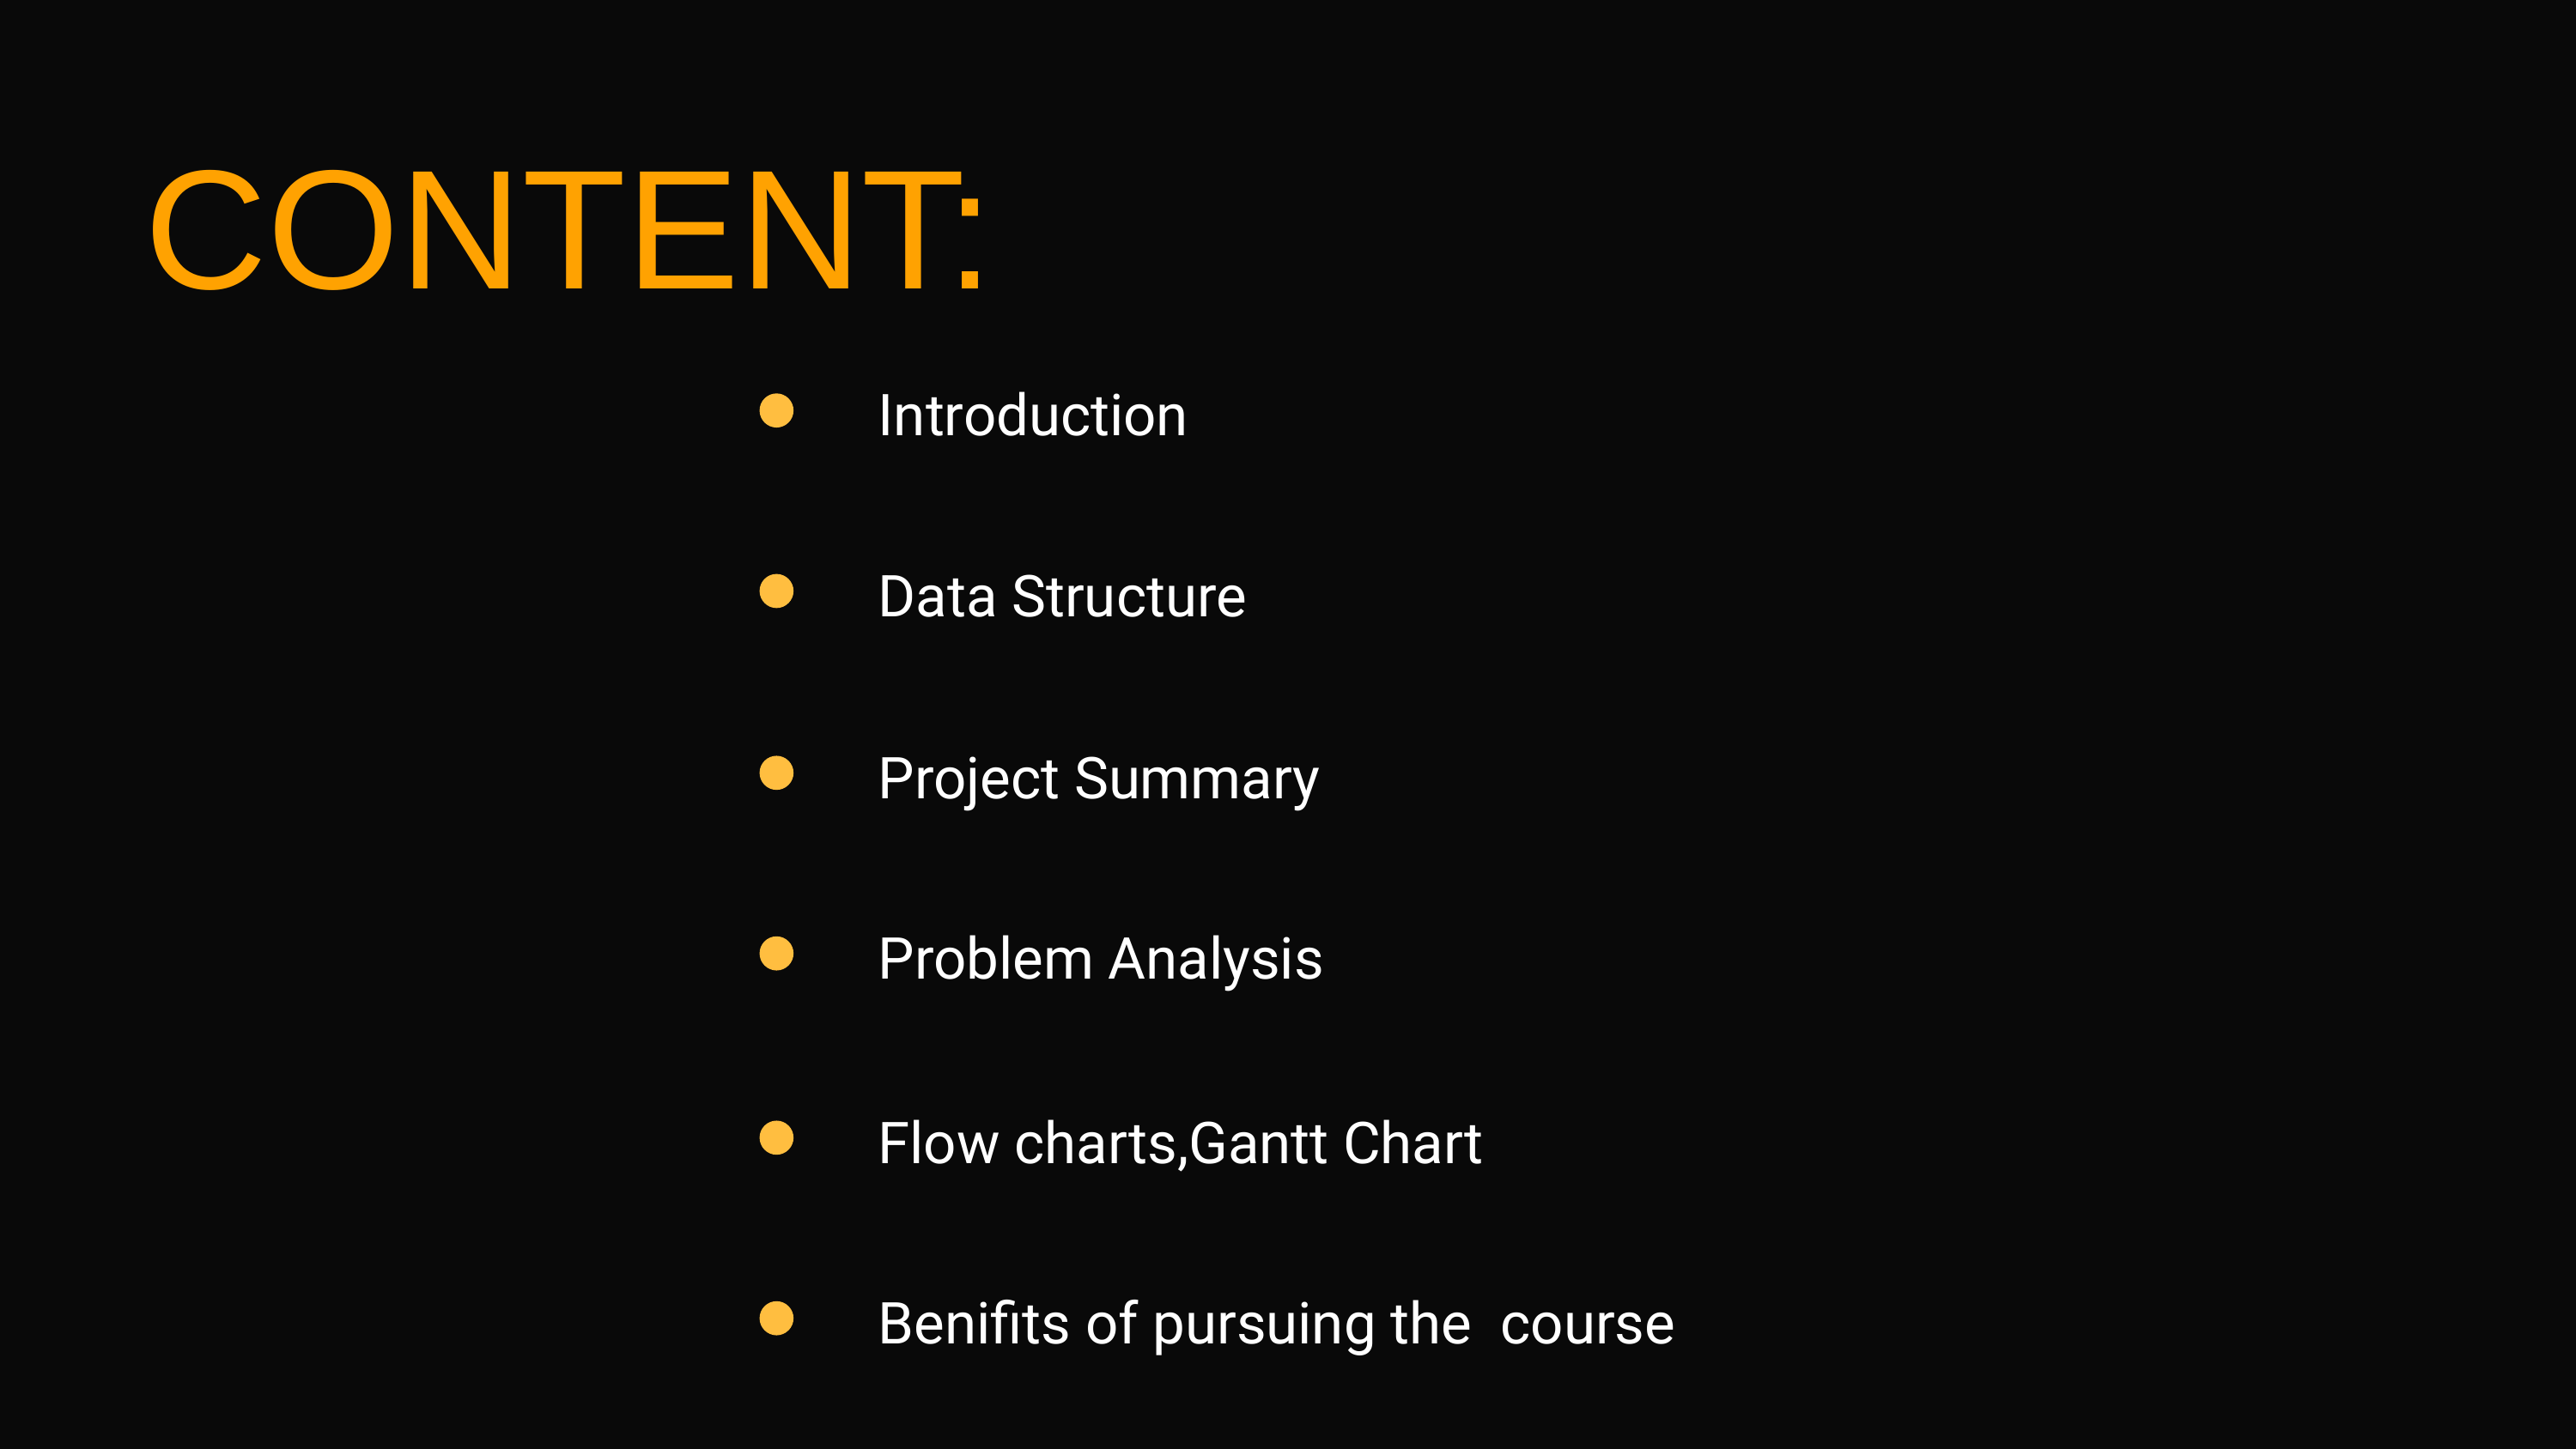

CONTENT:
Introduction

Data Structure

Project Summary

Problem Analysis

Flow charts,Gantt Chart

Benifits of pursuing the  course